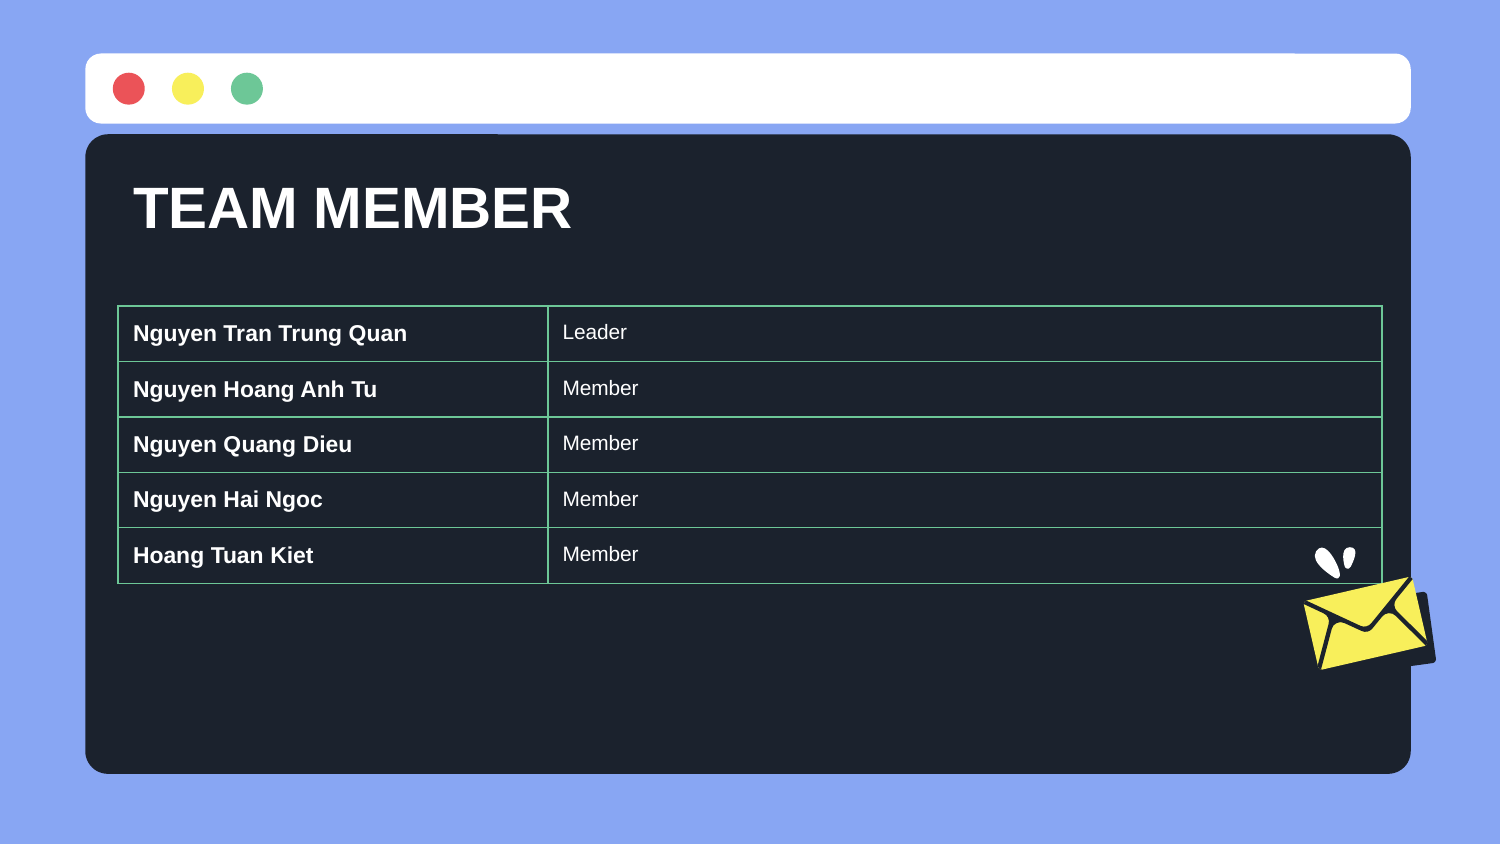

# TEAM MEMBER
| Nguyen Tran Trung Quan | Leader |
| --- | --- |
| Nguyen Hoang Anh Tu | Member |
| Nguyen Quang Dieu | Member |
| Nguyen Hai Ngoc | Member |
| Hoang Tuan Kiet | Member |
|  |  |